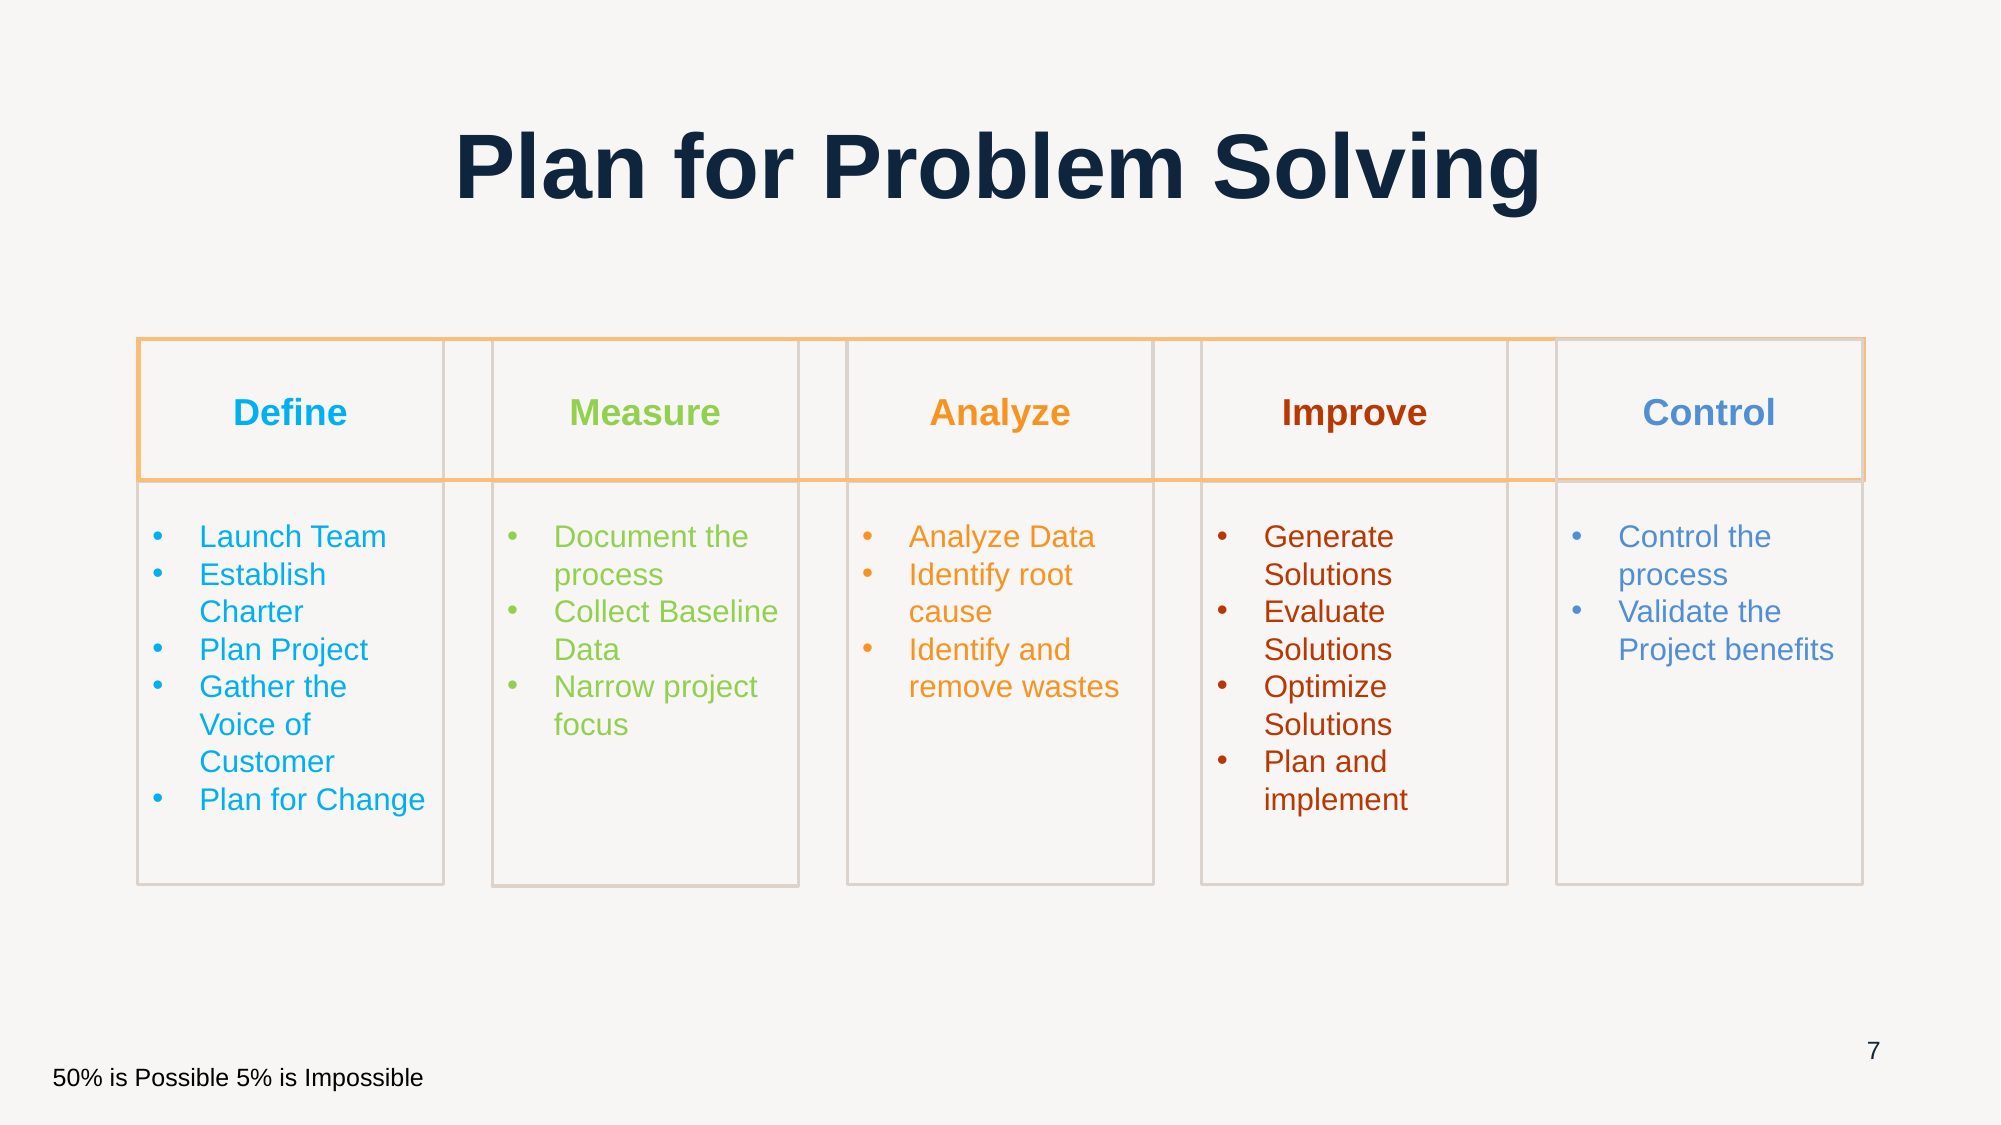

# Plan for Problem Solving

Define
Measure
Analyze
Improve
Control
Launch Team
Establish Charter
Plan Project
Gather the Voice of Customer
Plan for Change
Document the process
Collect Baseline Data
Narrow project focus

Analyze Data
Identify root cause
Identify and remove wastes

Generate Solutions
Evaluate Solutions
Optimize Solutions
Plan and implement

Control the process
Validate the Project benefits

7
50% is Possible 5% is Impossible